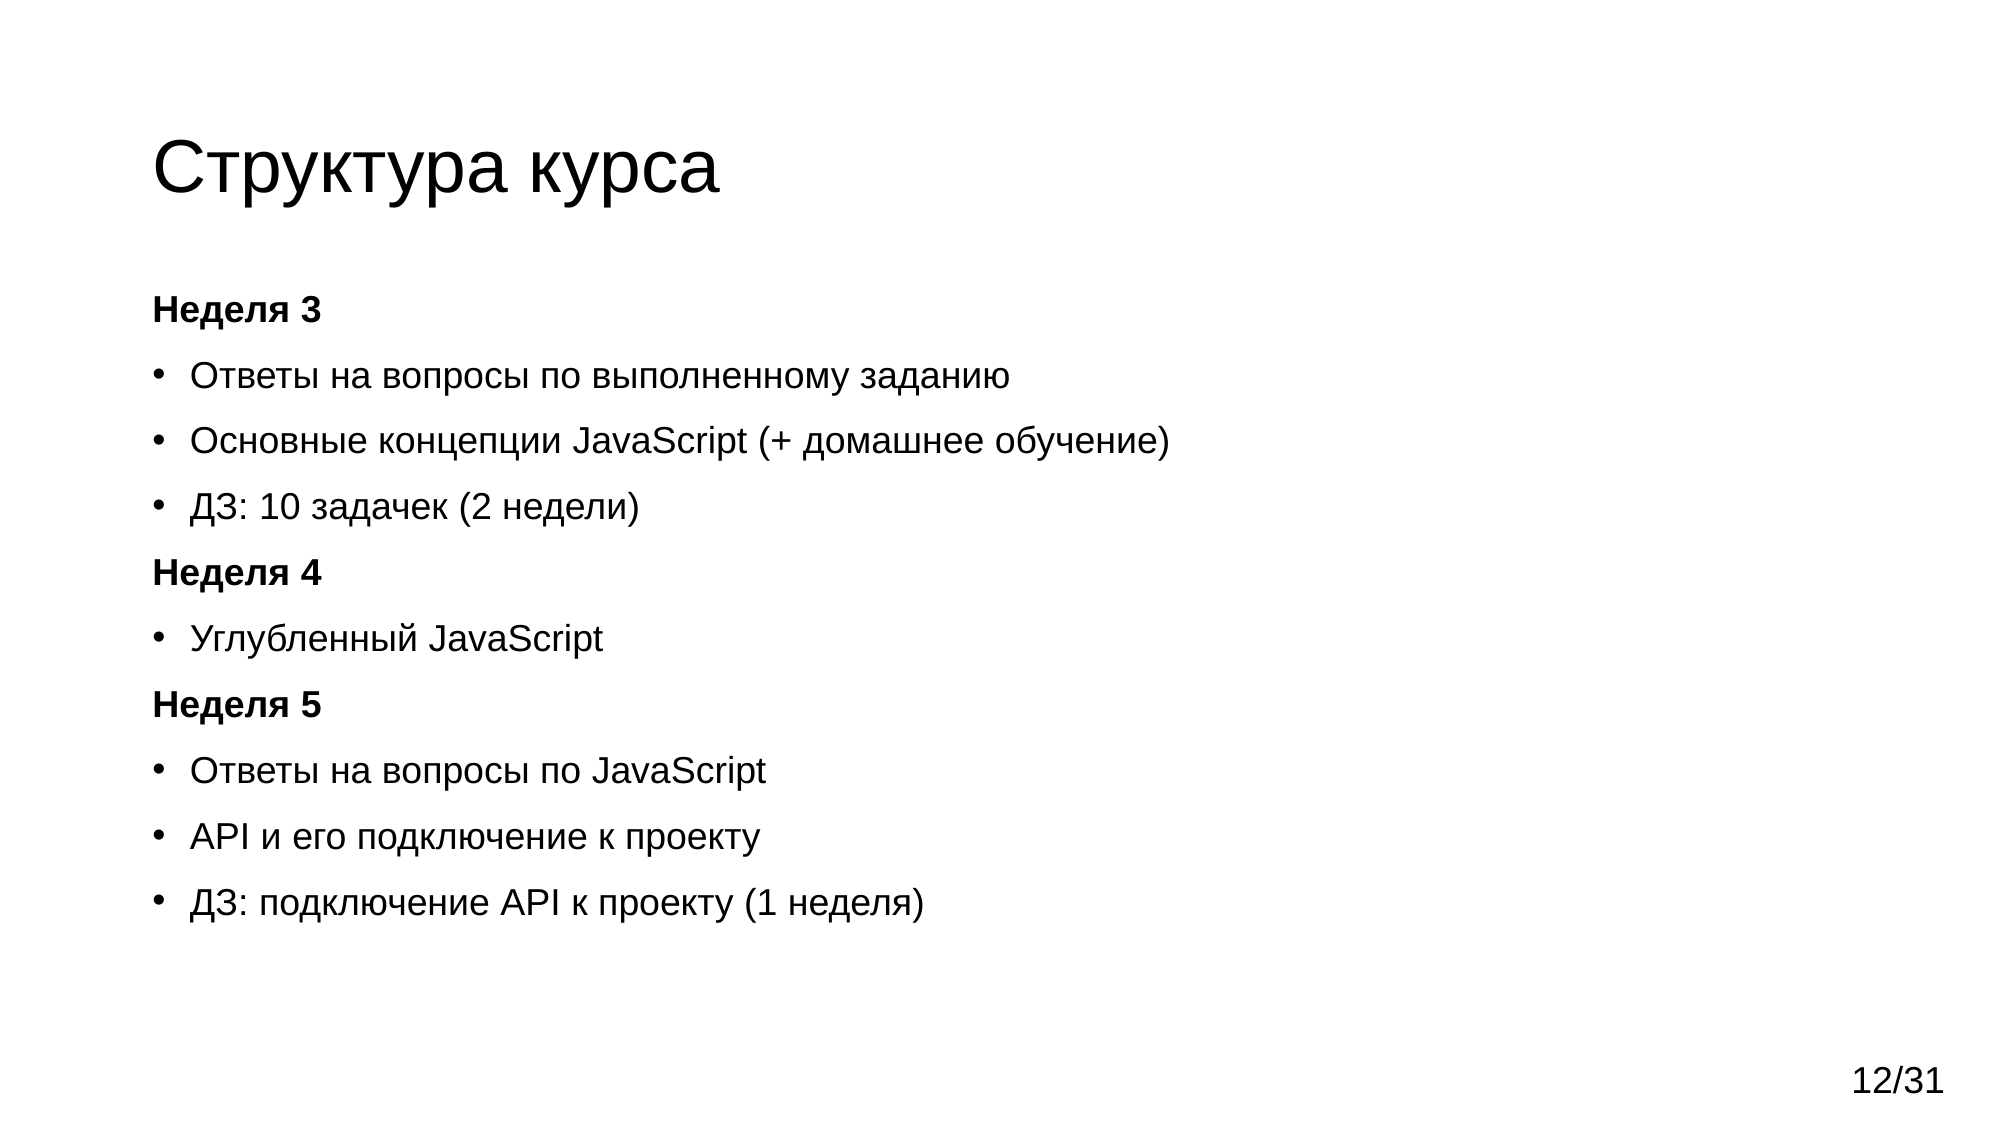

# Структура курса
Неделя 3
Ответы на вопросы по выполненному заданию
Основные концепции JavaScript (+ домашнее обучение)
ДЗ: 10 задачек (2 недели)
Неделя 4
Углубленный JavaScript
Неделя 5
Ответы на вопросы по JavaScript
API и его подключение к проекту
ДЗ: подключение API к проекту (1 неделя)
12/31